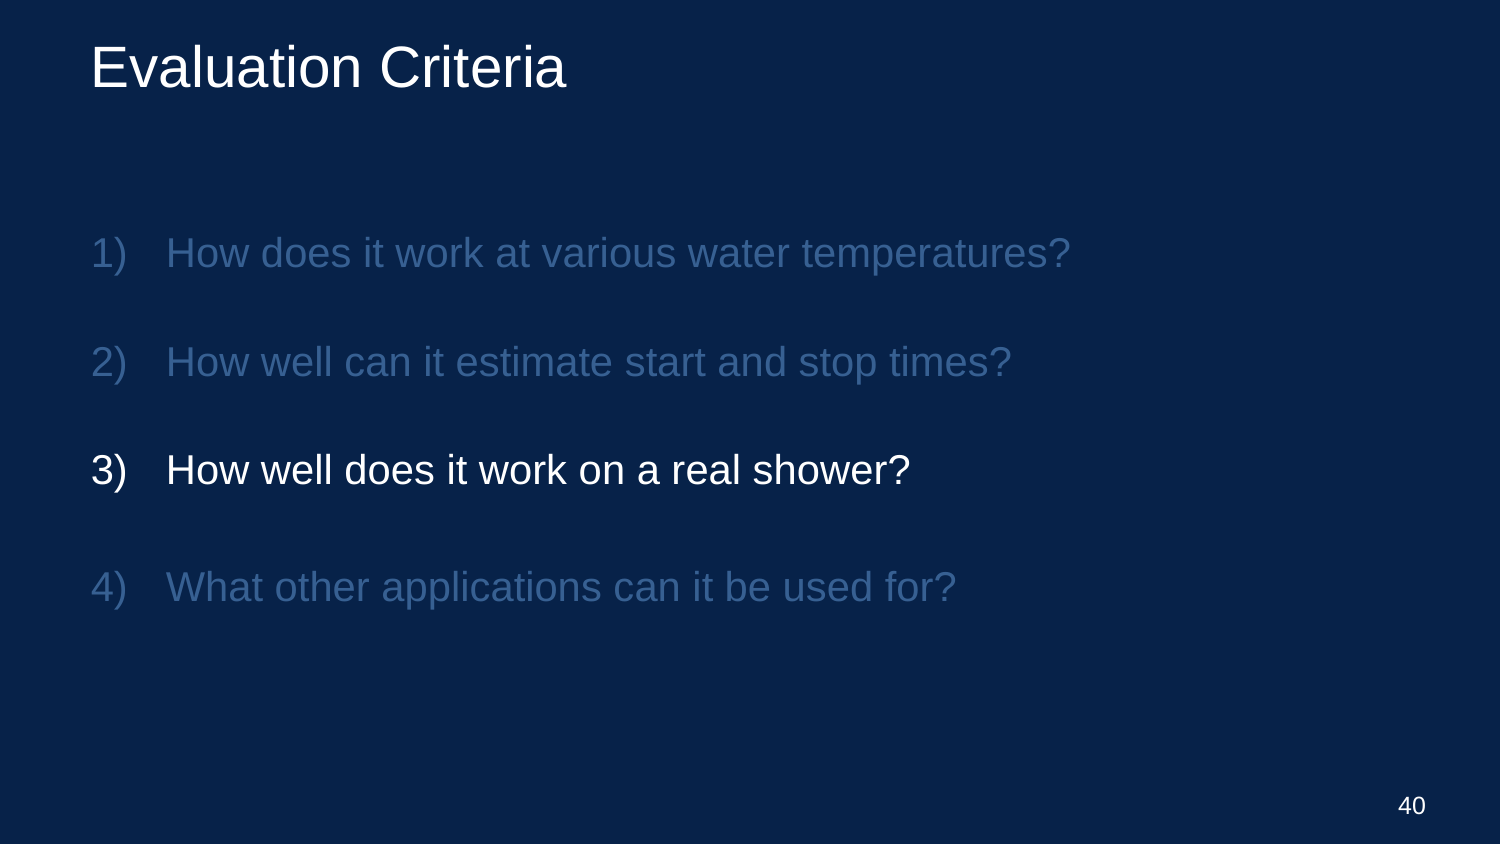

# Evaluation Criteria

How does it work at various water temperatures?
How well can it estimate start and stop times?
How well does it work on a real shower?

What other applications can it be used for?

40